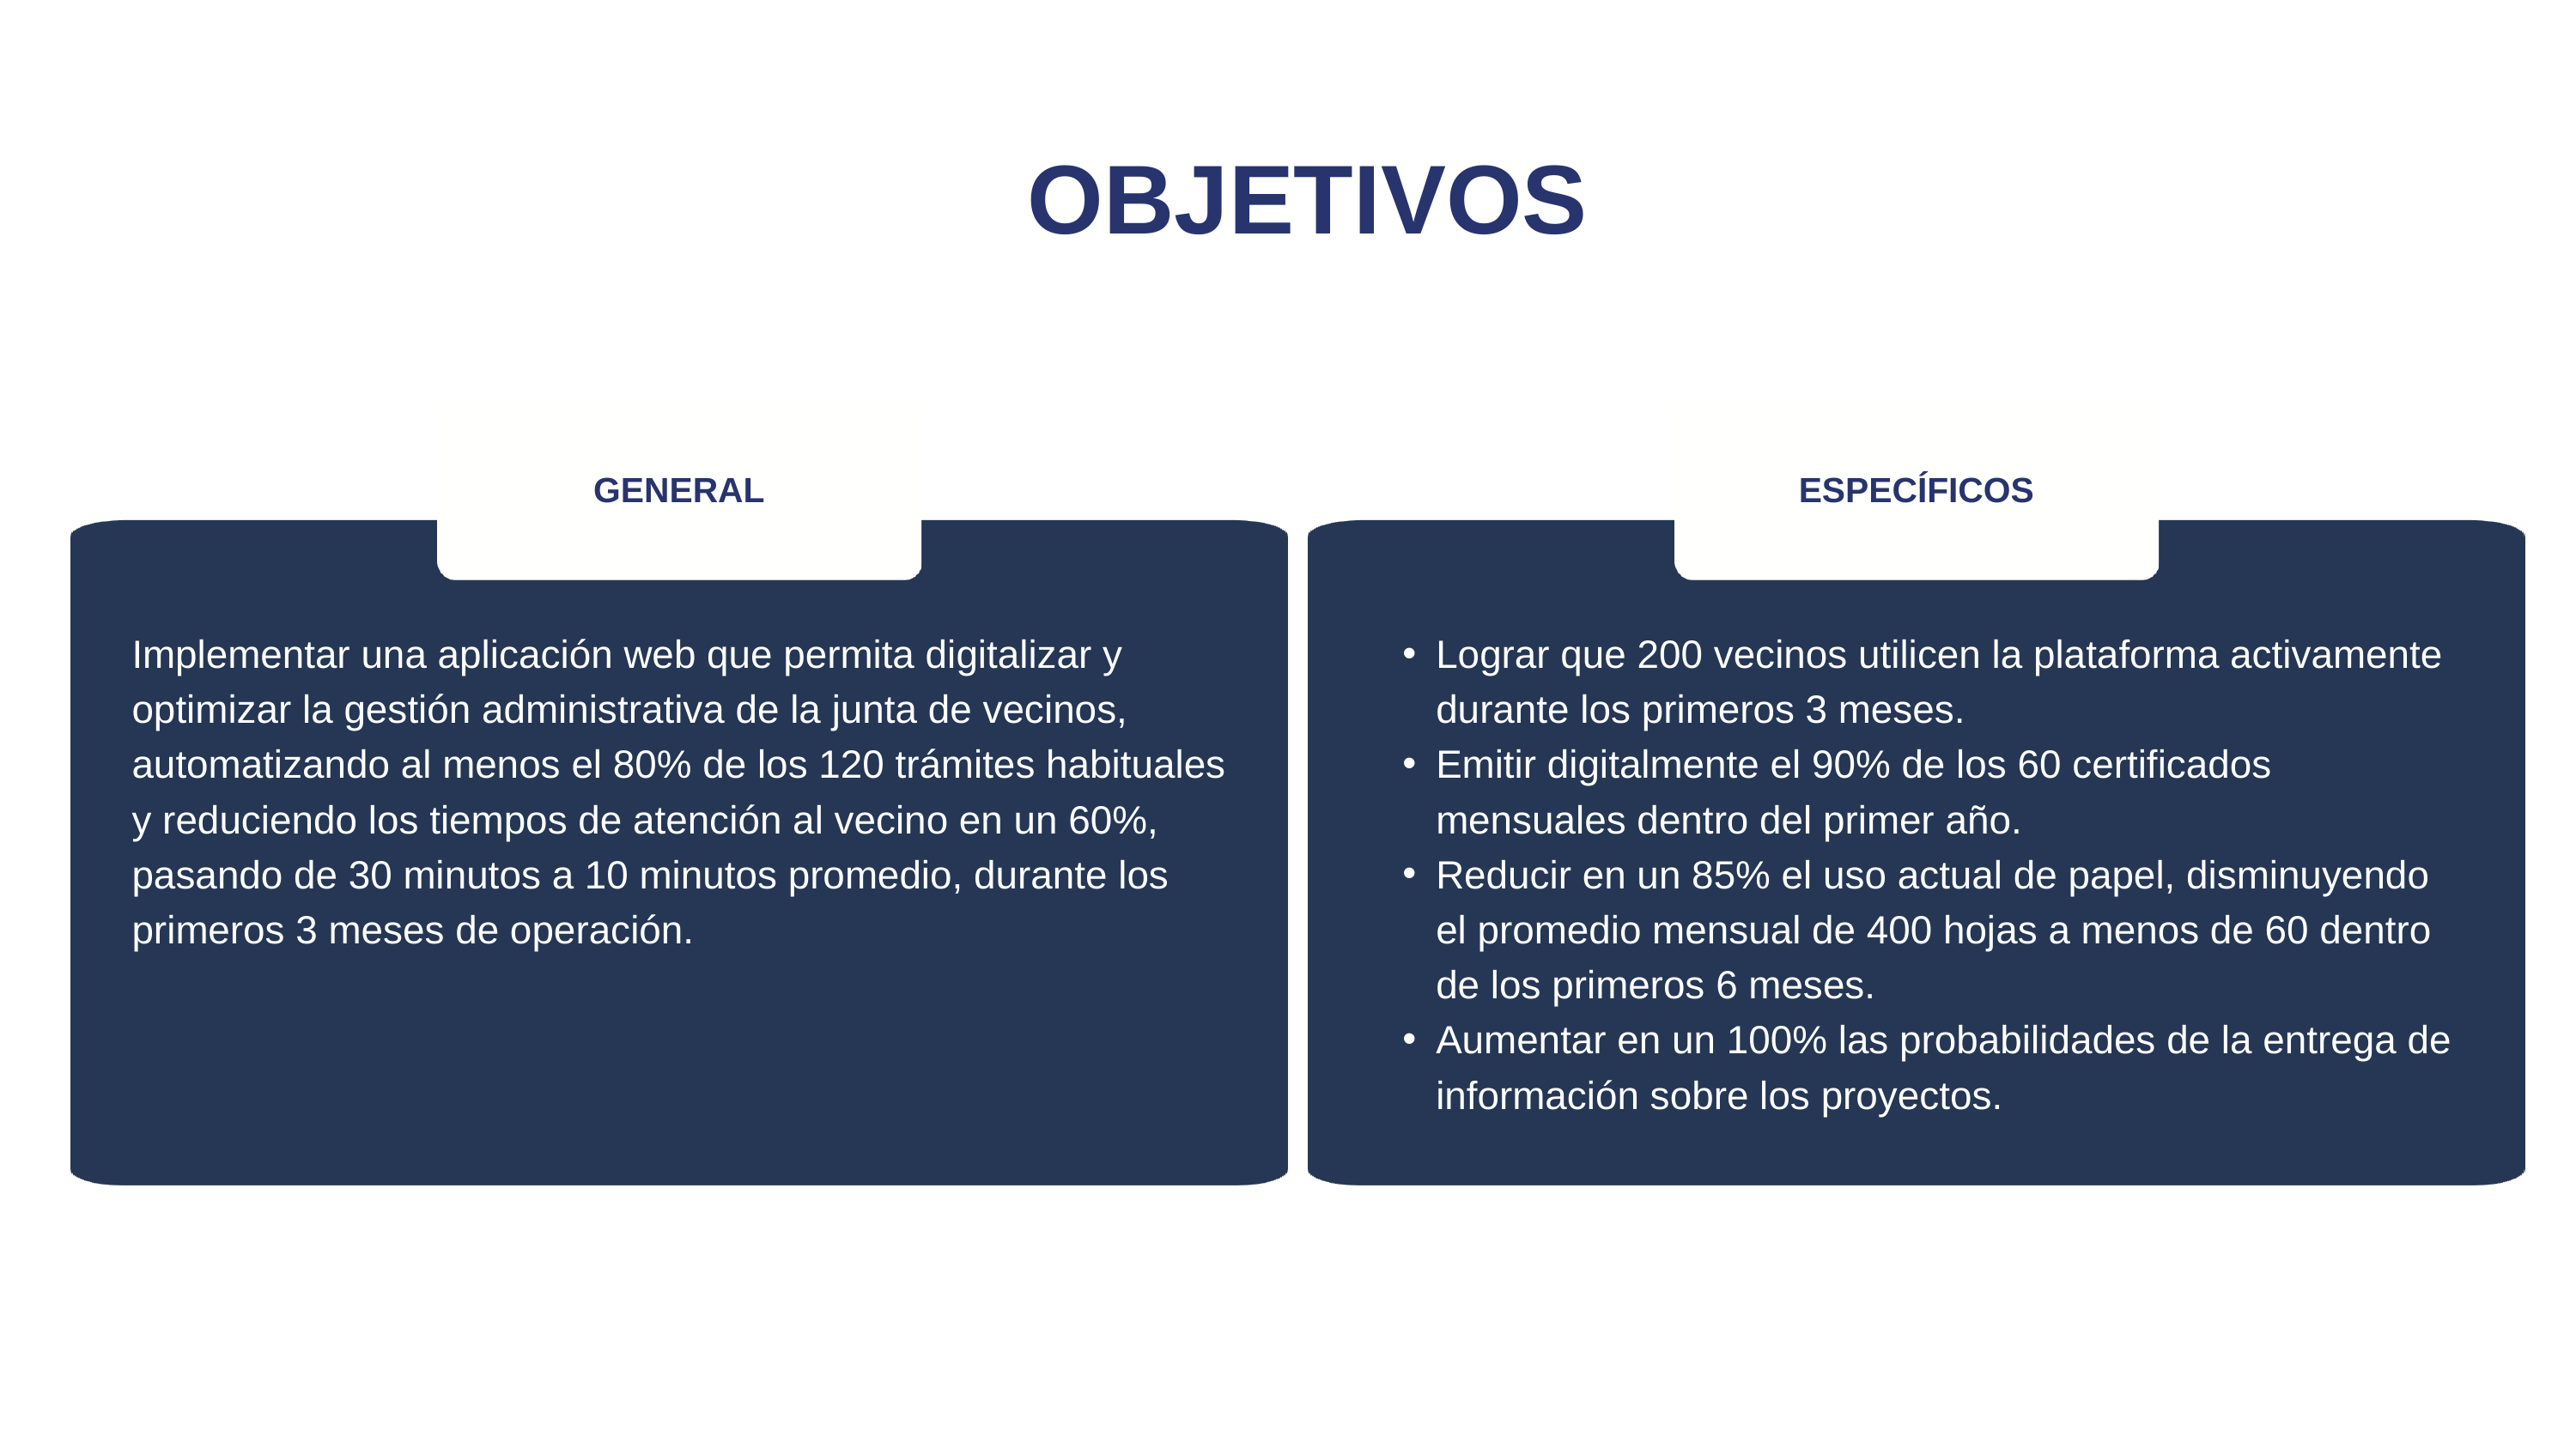

OBJETIVOS

GENERAL
ESPECÍFICOS
Implementar una aplicación web que permita digitalizar y optimizar la gestión administrativa de la junta de vecinos, automatizando al menos el 80% de los 120 trámites habituales y reduciendo los tiempos de atención al vecino en un 60%, pasando de 30 minutos a 10 minutos promedio, durante los primeros 3 meses de operación.
Lograr que 200 vecinos utilicen la plataforma activamente durante los primeros 3 meses.
Emitir digitalmente el 90% de los 60 certificados mensuales dentro del primer año.
Reducir en un 85% el uso actual de papel, disminuyendo el promedio mensual de 400 hojas a menos de 60 dentro de los primeros 6 meses.
Aumentar en un 100% las probabilidades de la entrega de información sobre los proyectos.

Vecinity es una aplicación web que moderniza y simplifica la gestión de la junta de vecinos, permitiendo a los residentes inscribirse, obtener certificados y votar proyectos comunitarios de forma rápida, segura y accesible, reduciendo tiempos y asegurando trazabilidad en los procesos.